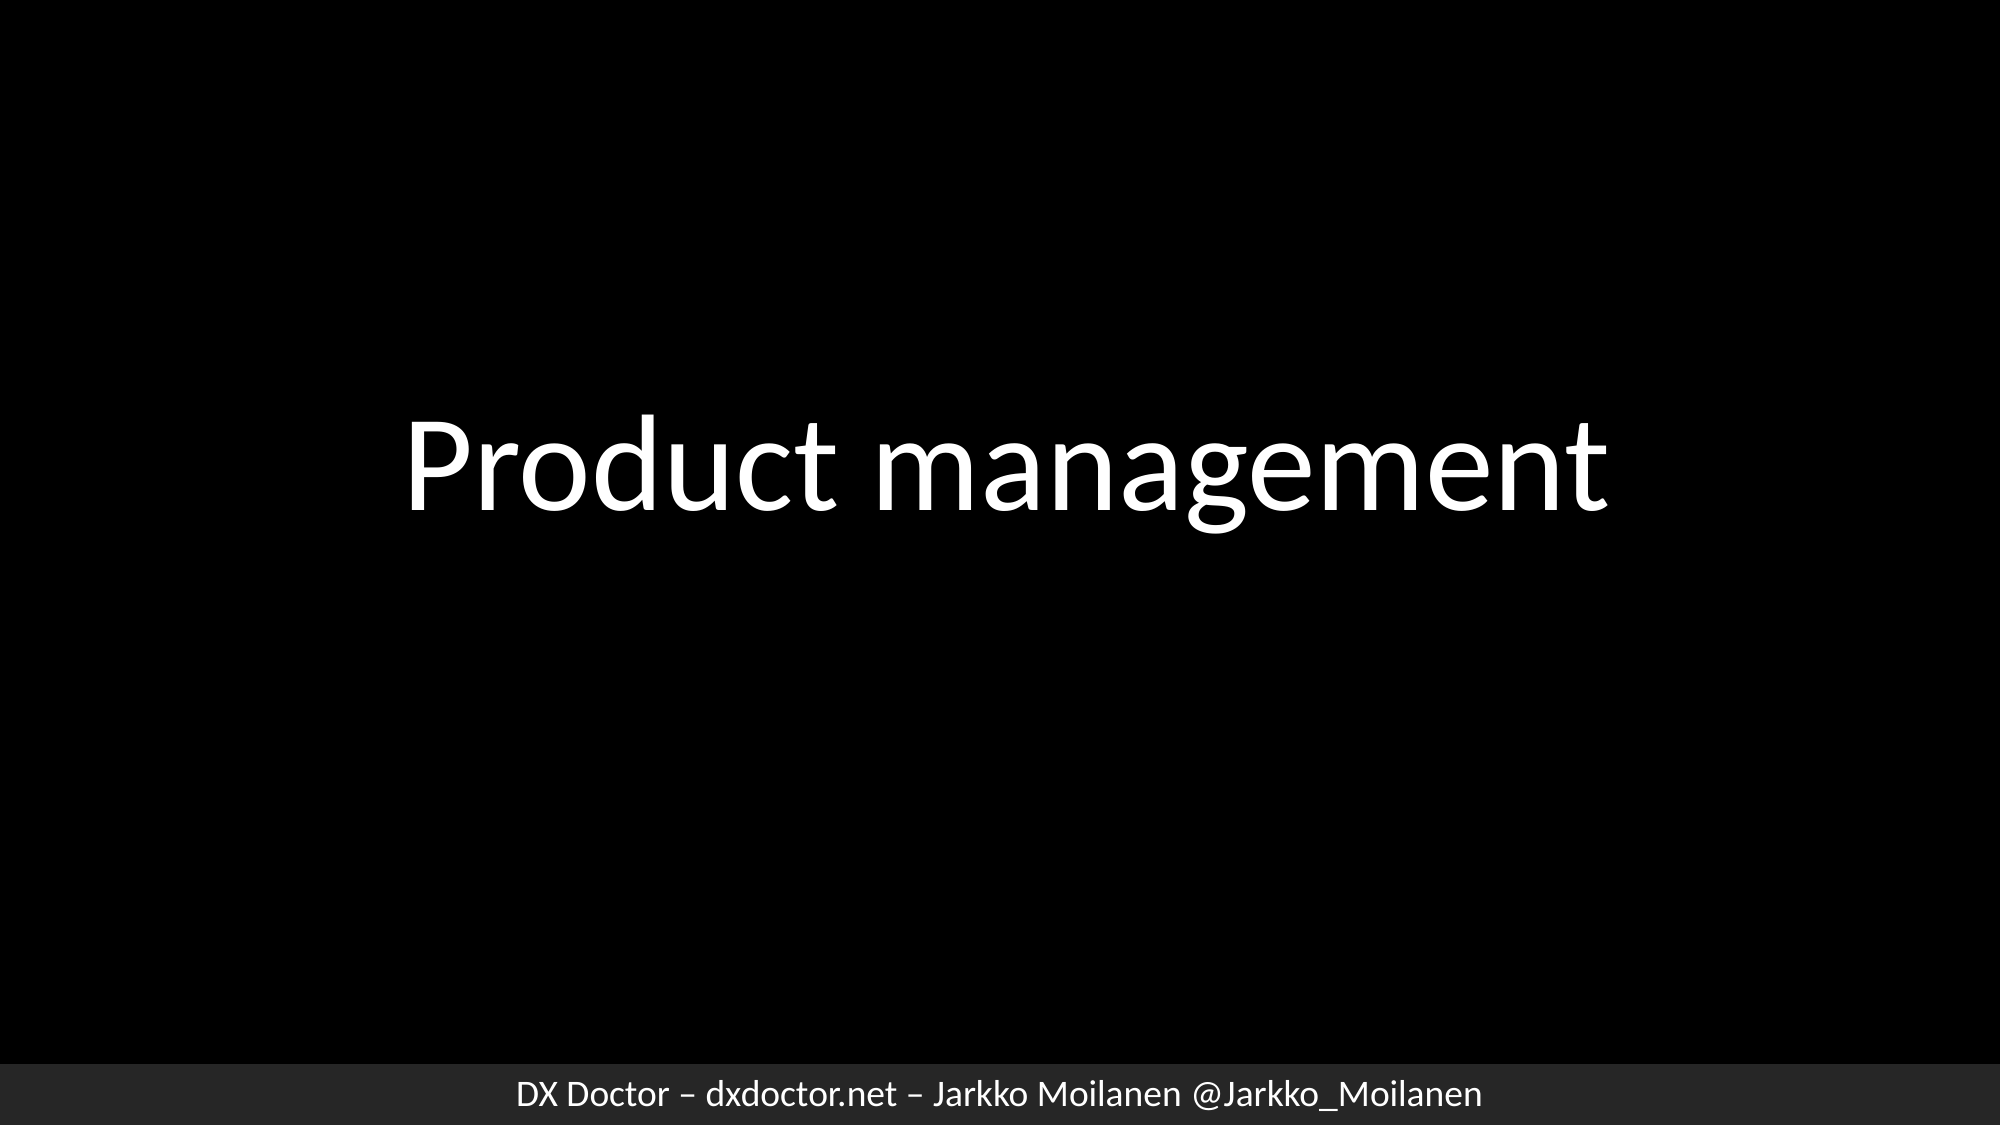

Product management
DX Doctor – dxdoctor.net – Jarkko Moilanen @Jarkko_Moilanen